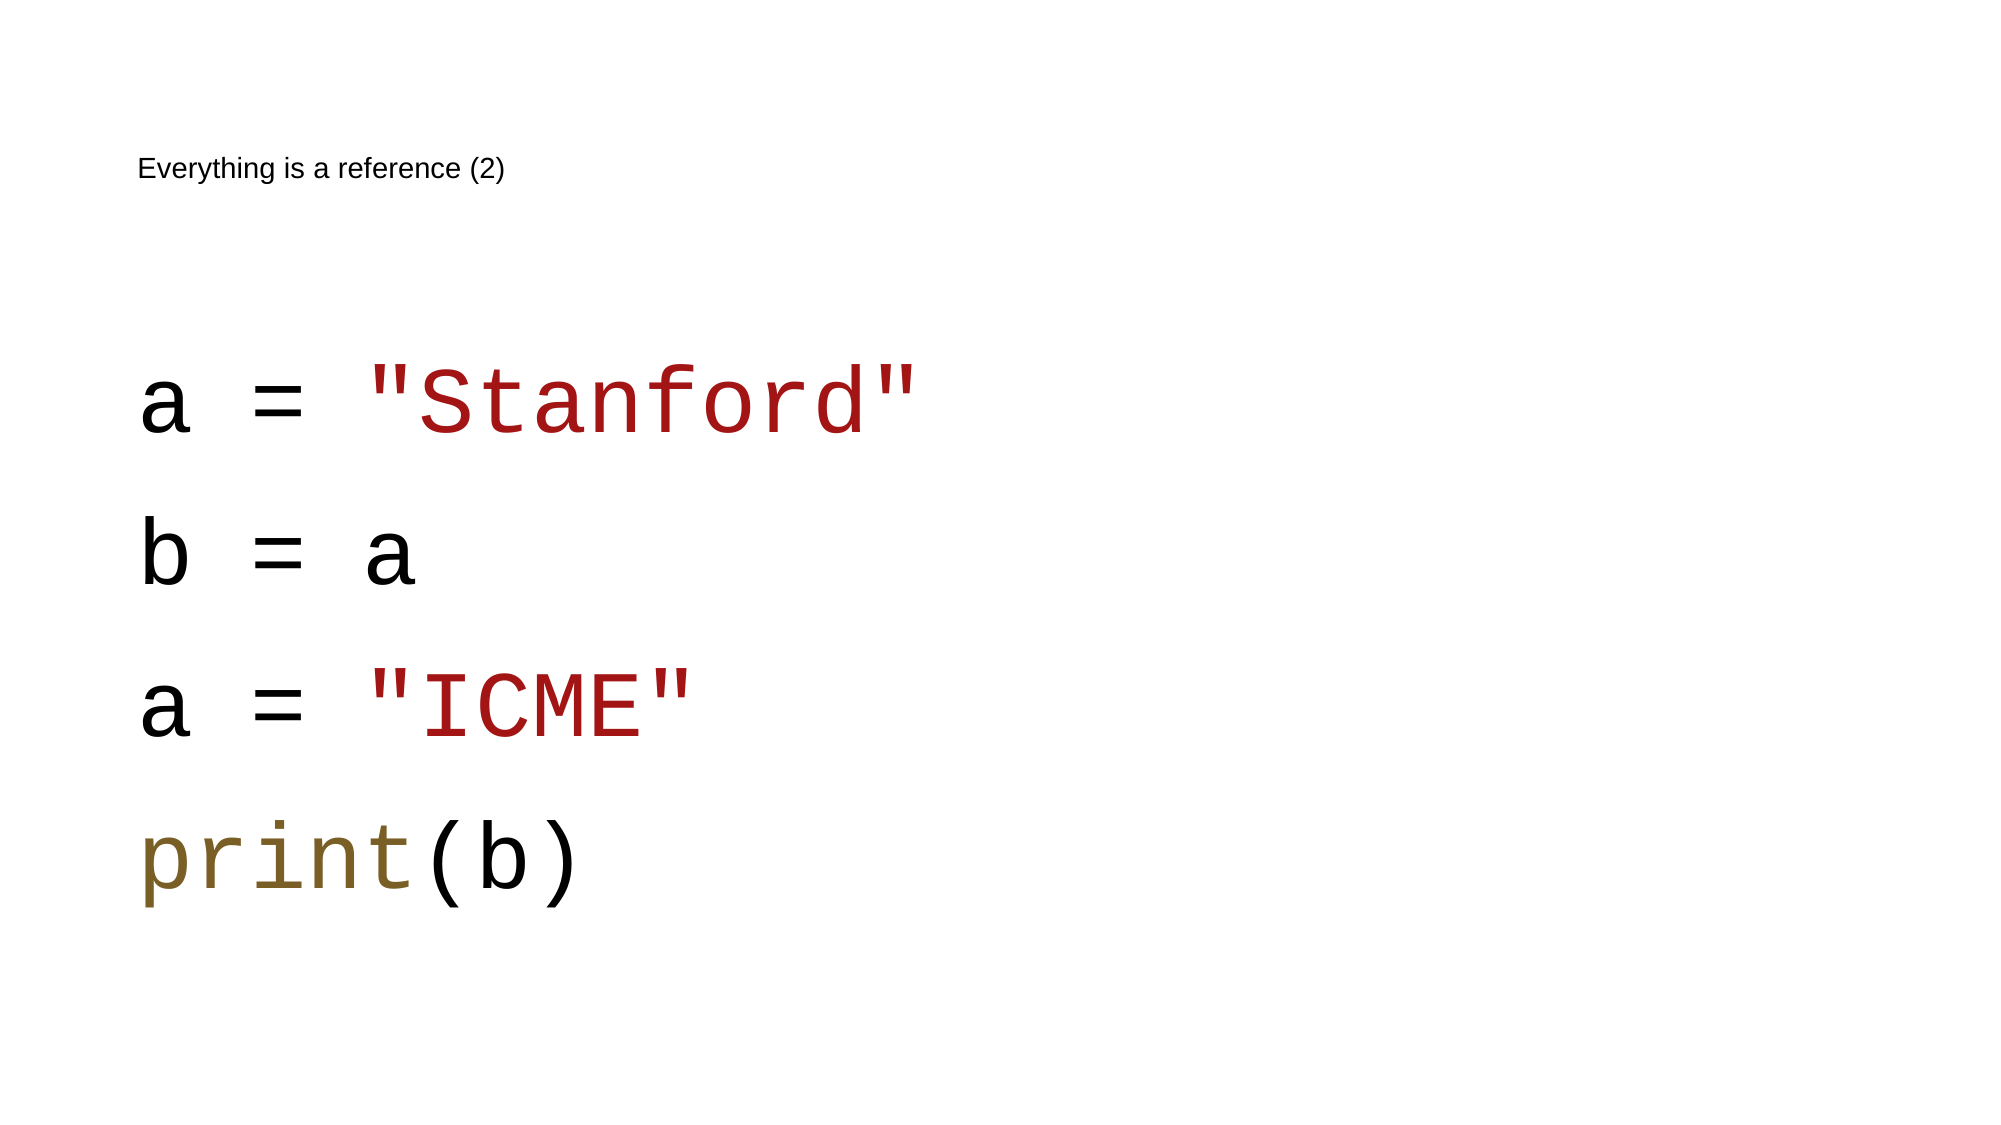

# Everything is a reference (2)
a = "Stanford"
b = a
a = "ICME"
print(b)